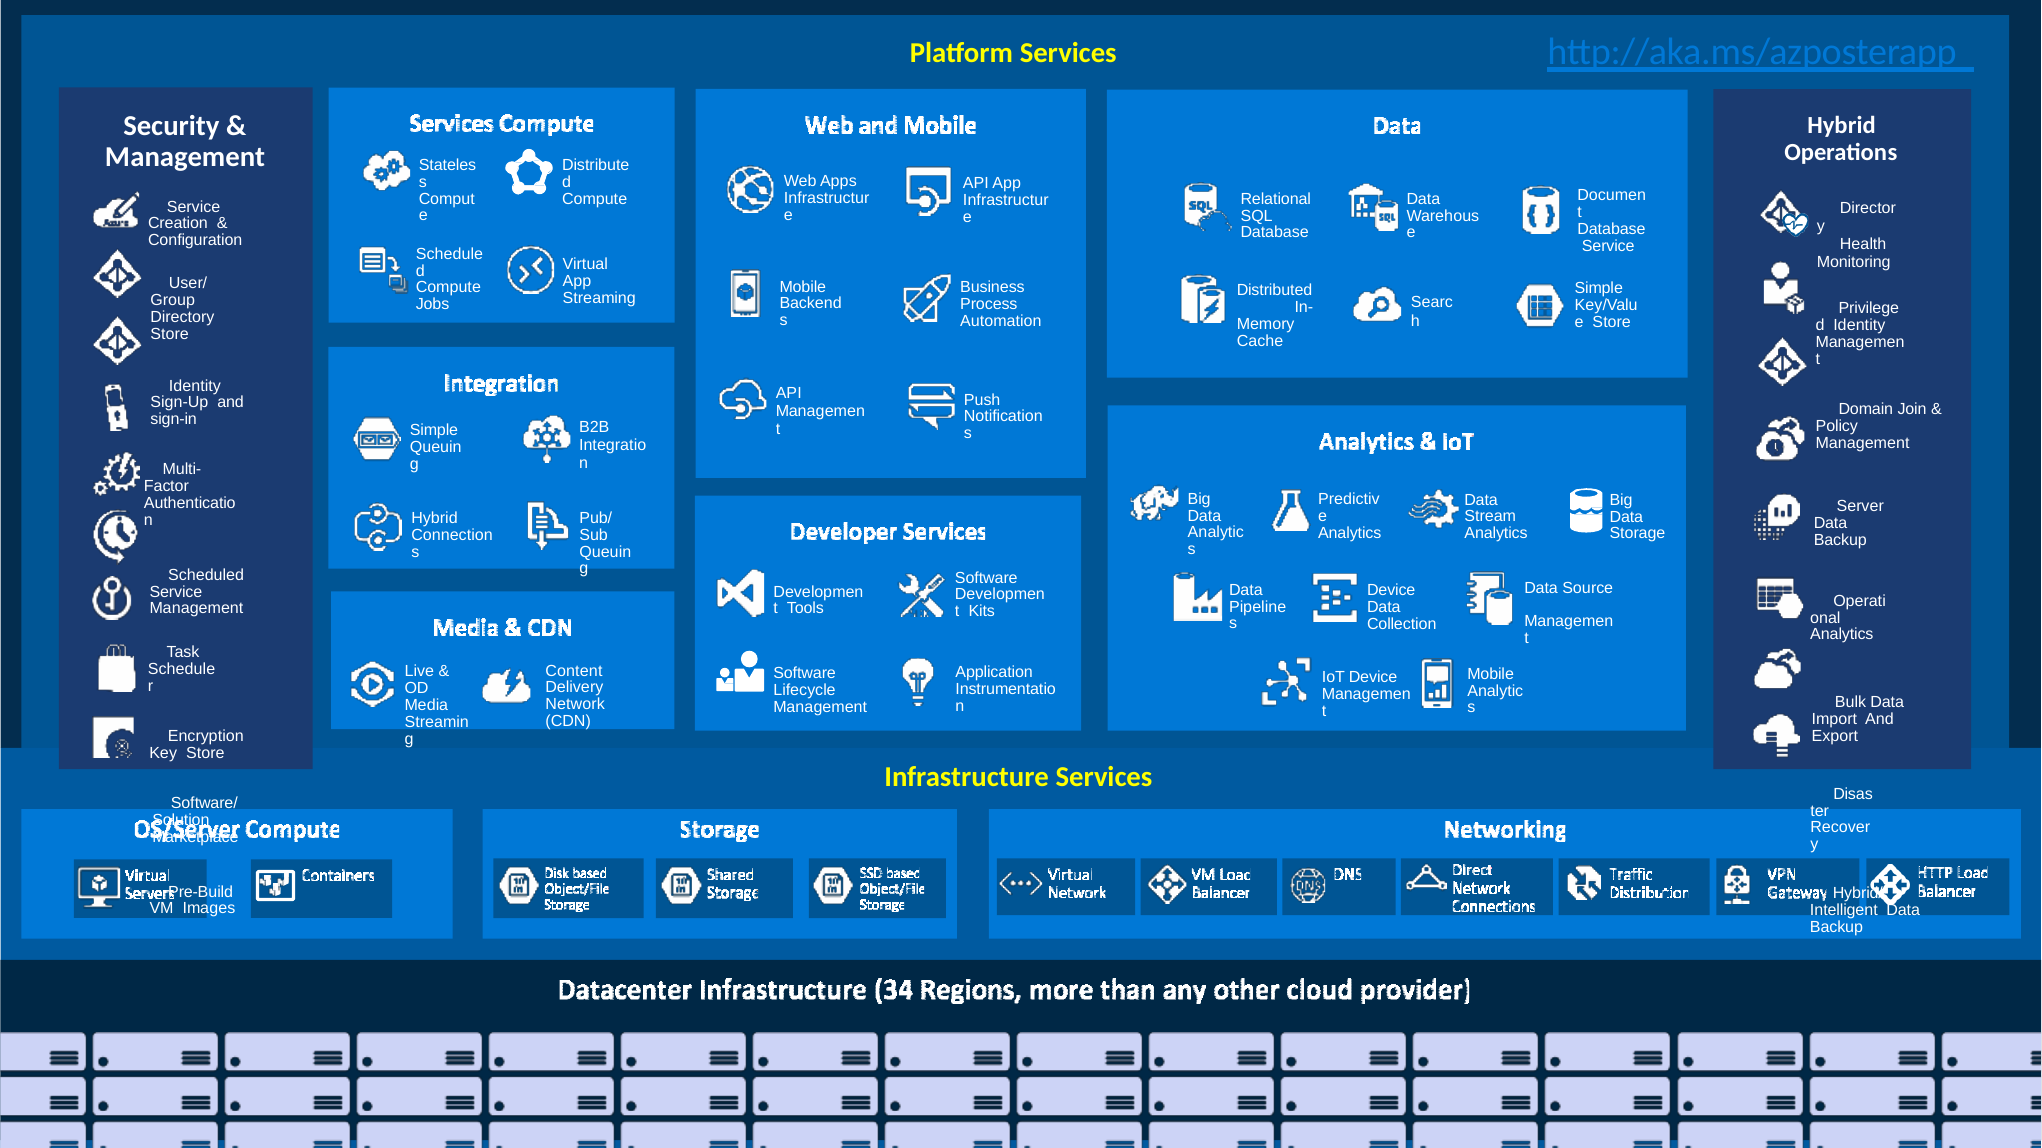

# http://aka.ms/azposterapp
Platform Services

Security &  Management

Service Creation  & Configuration

User/Group  Directory Store

Identity Sign-Up  and sign-in

Multi-Factor  Authentication

Scheduled Service  Management

Task  Scheduler

Encryption Key  Store

Software/Solution  Marketplace

Pre-Build VM  Images
Hybrid  Operations

Directory
Health Monitoring

Privileged  Identity  Management

Domain Join &  Policy Management

Server Data  Backup

Operational  Analytics

Bulk Data Import  And Export

Disaster  Recovery

Hybrid/Intelligent  Data Backup

Stateless  Compute
Distributed  Compute

Web Apps  Infrastructure
API App  Infrastructure

Document  Database  Service

Relational  SQL Database
Data  Warehouse

Scheduled  Compute  Jobs

Virtual App  Streaming

Mobile  Backends
Business Process  Automation

Simple  Key/Value  Store
Distributed  In-Memory  Cache

Search

API
Management

Push  Notifications

B2B
Integration
Simple  Queuing

Big Data  Analytics
Predictive  Analytics
Data Stream  Analytics
Big Data  Storage

Hybrid  Connections
Pub/Sub  Queuing

Software  Development  Kits

Data Source  Management

Data  Pipelines
Device Data  Collection
Development  Tools

Content  Delivery  Network (CDN)

Live & OD  Media  Streaming
Application  Instrumentation
Software Lifecycle  Management

Mobile  Analytics
IoT Device  Management

Infrastructure Services